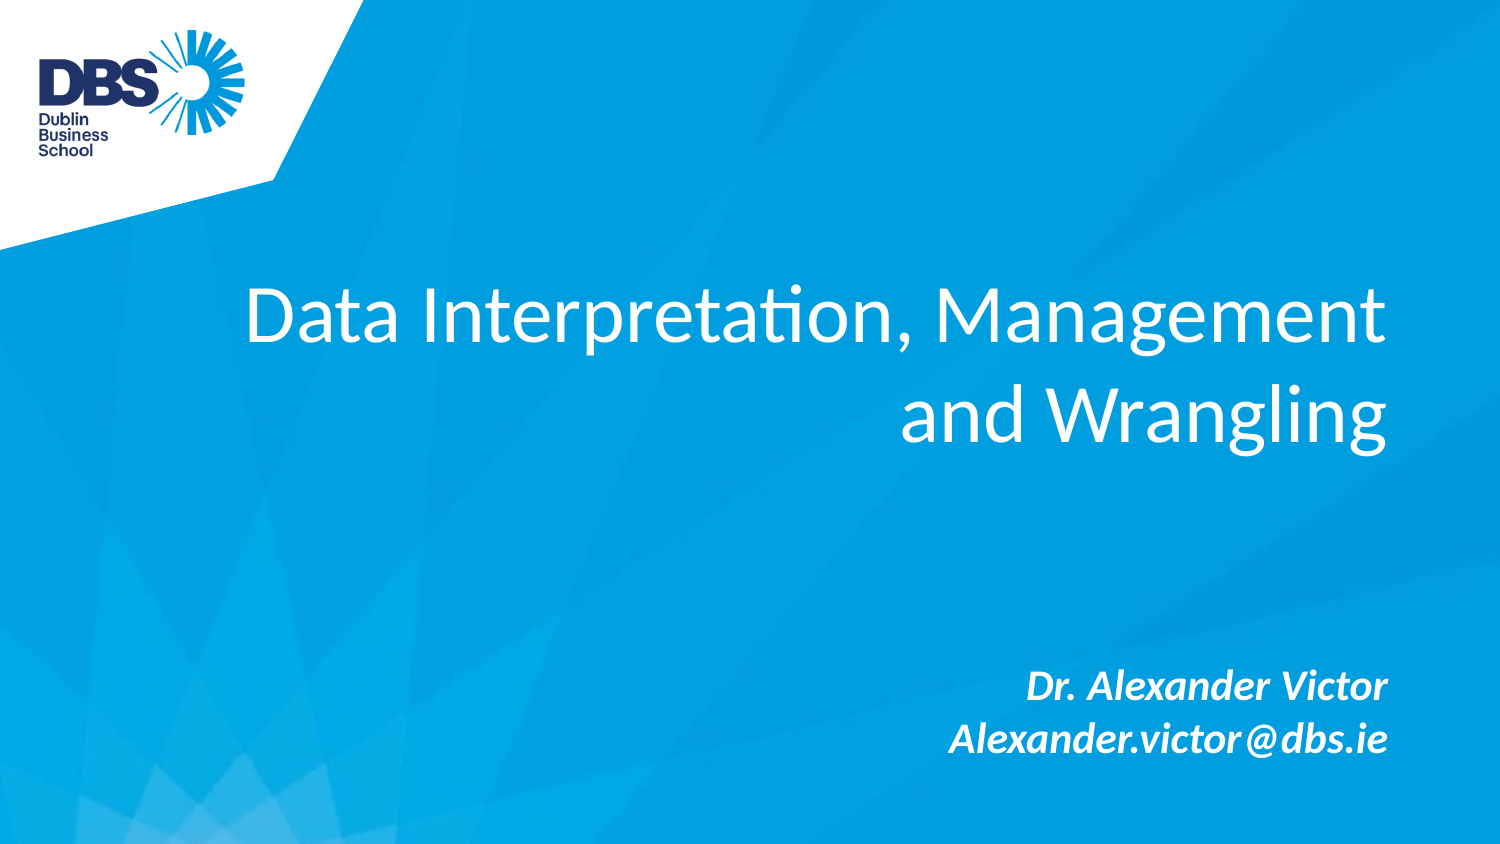

Data Interpretation, Management and Wrangling
Dr. Alexander Victor
Alexander.victor@dbs.ie